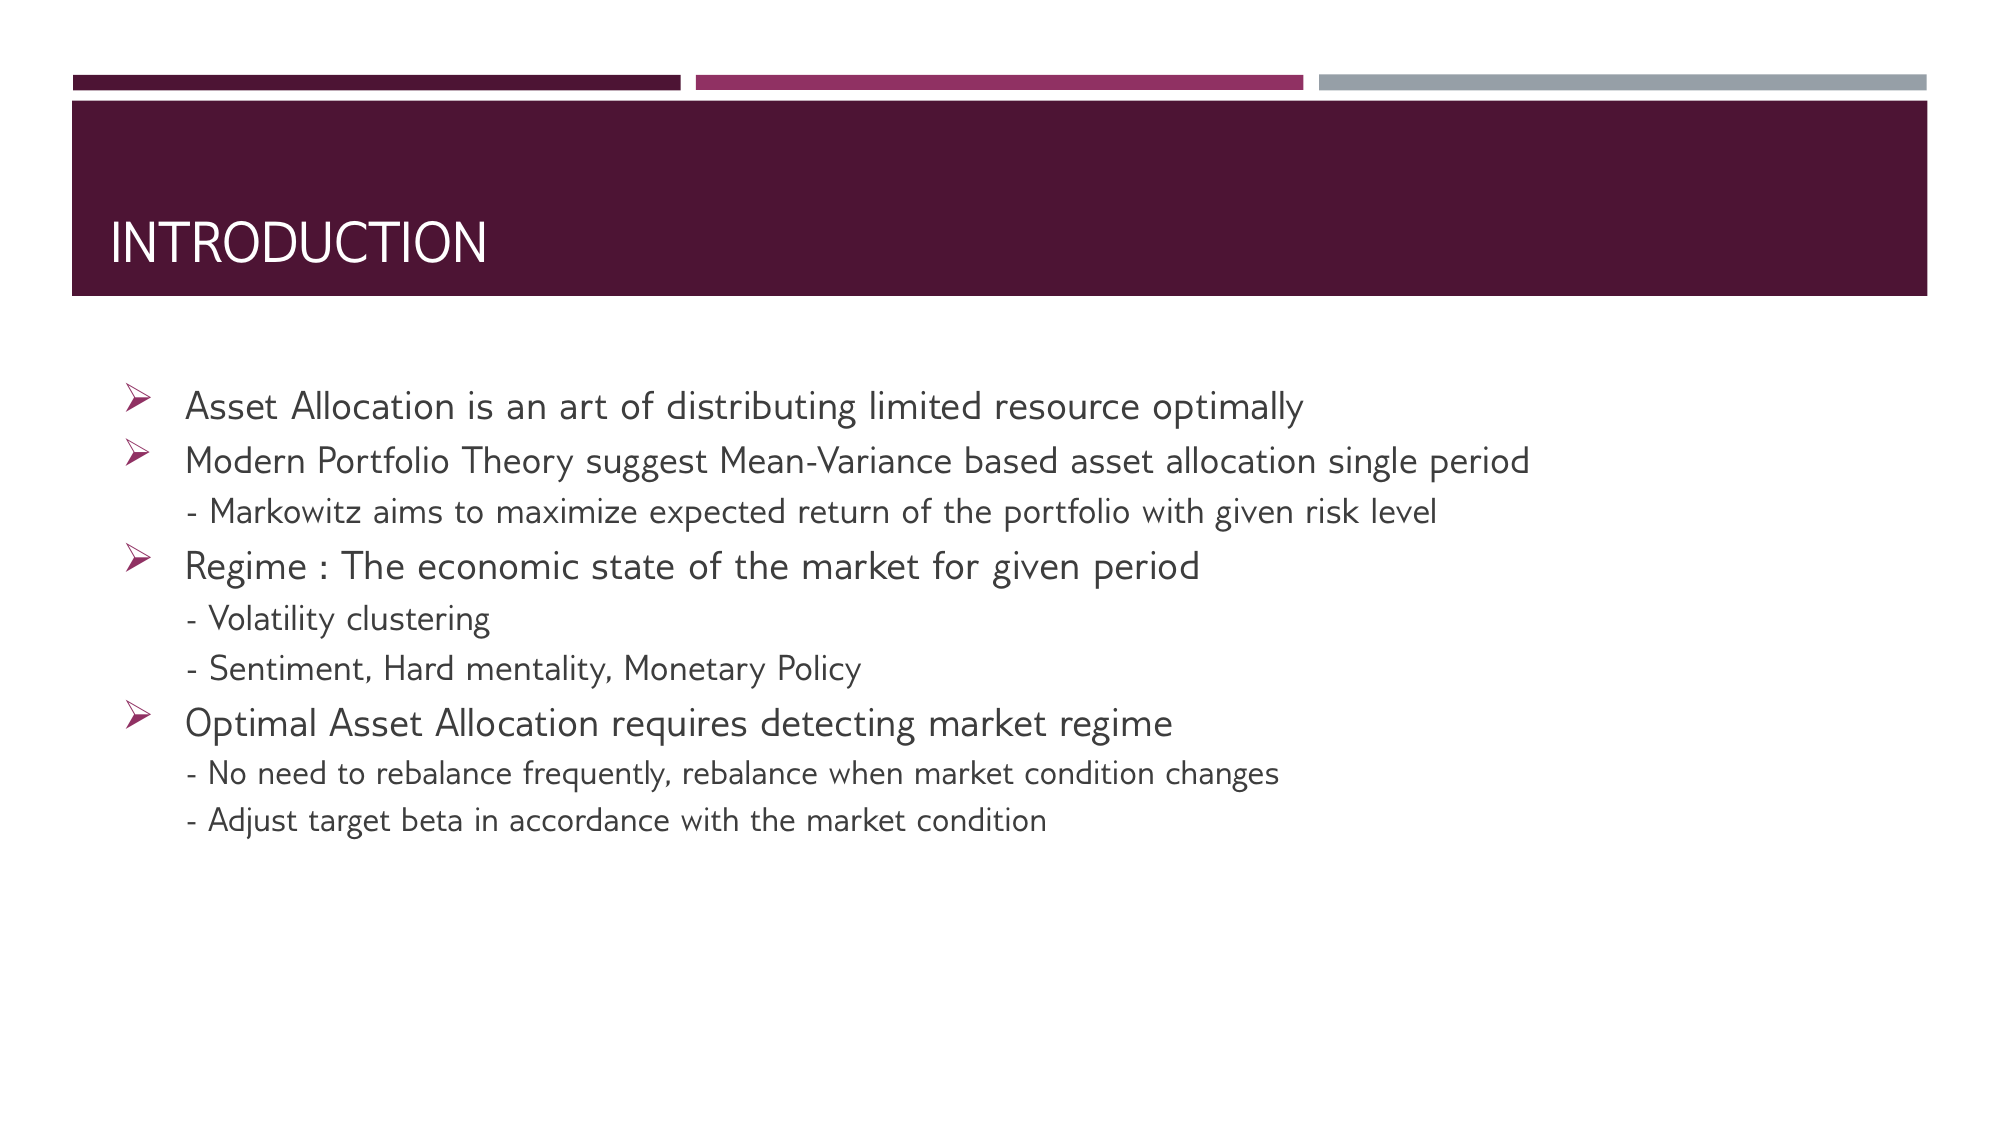

# INTRODUCTION
Asset Allocation is an art of distributing limited resource optimally
Modern Portfolio Theory suggest Mean-Variance based asset allocation single period
- Markowitz aims to maximize expected return of the portfolio with given risk level
Regime : The economic state of the market for given period
- Volatility clustering
- Sentiment, Hard mentality, Monetary Policy
Optimal Asset Allocation requires detecting market regime
- No need to rebalance frequently, rebalance when market condition changes
- Adjust target beta in accordance with the market condition